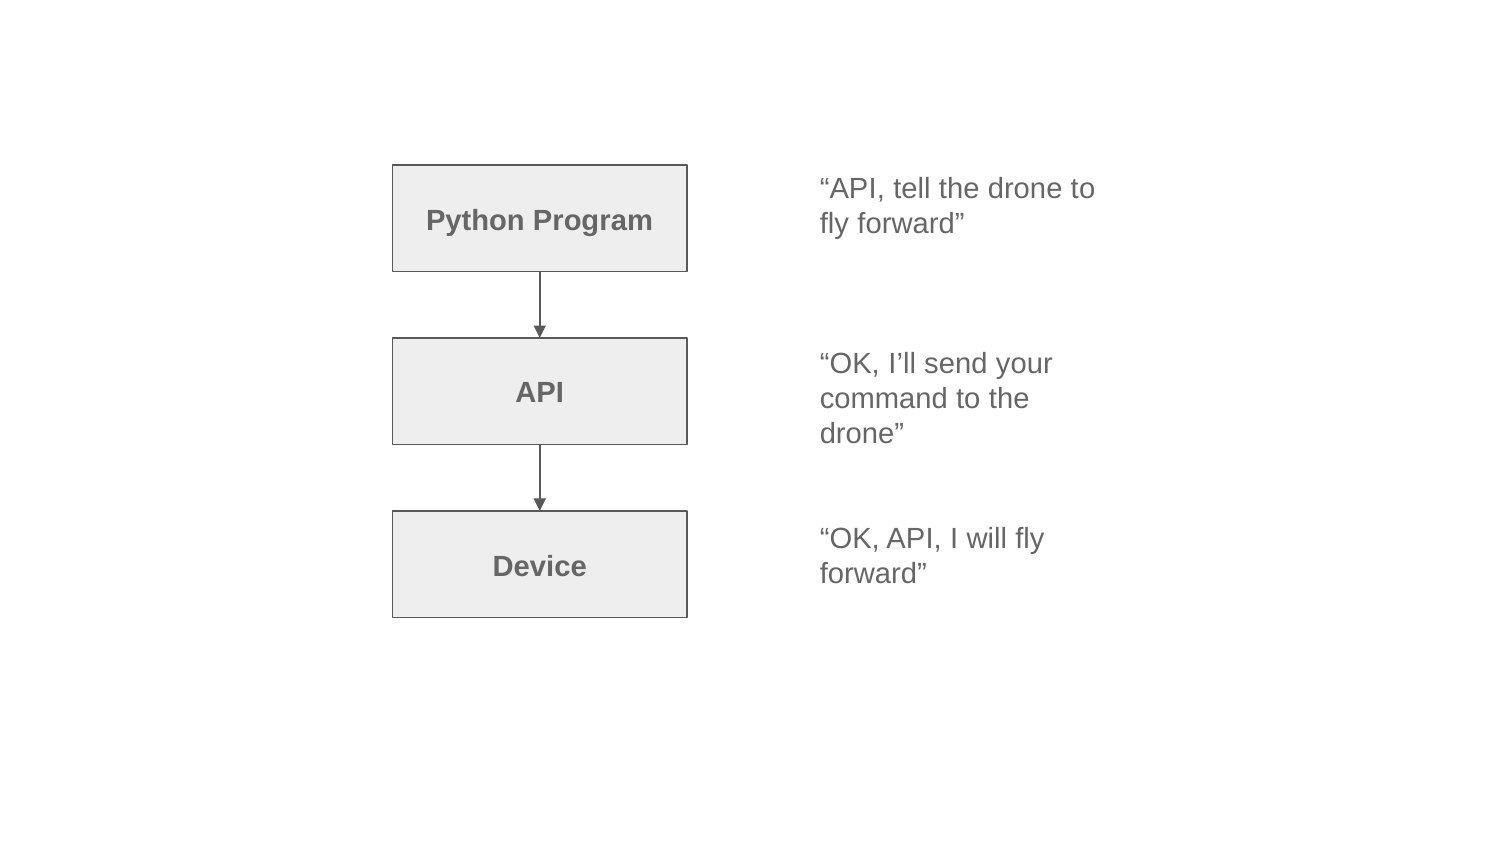

“API, tell the drone to fly forward”

“OK, I’ll send your command to the drone”

“OK, API, I will fly forward”

Python Program
API
Device